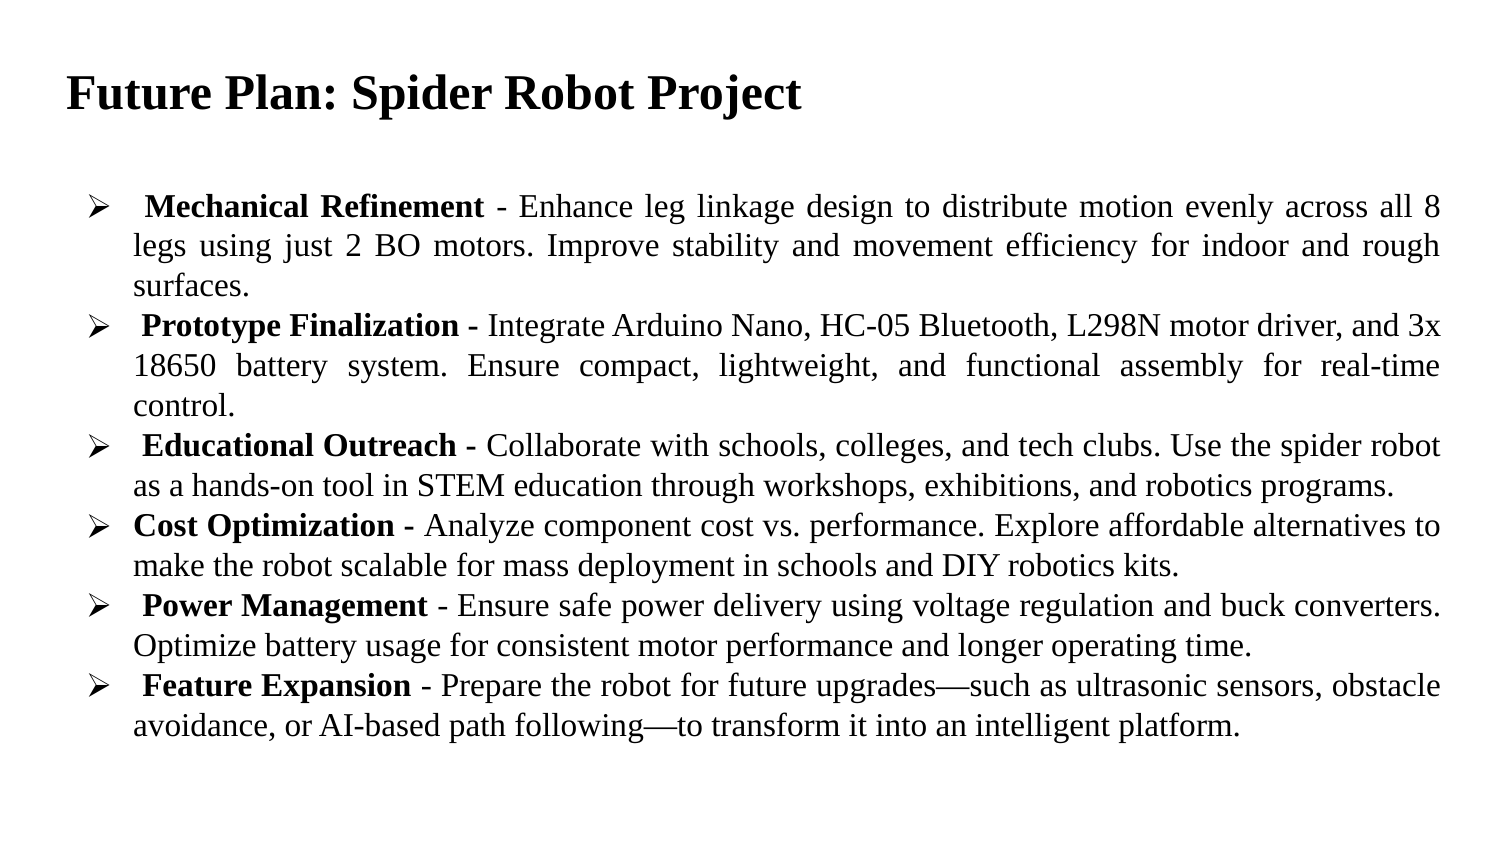

# Future Plan: Spider Robot Project
 Mechanical Refinement - Enhance leg linkage design to distribute motion evenly across all 8 legs using just 2 BO motors. Improve stability and movement efficiency for indoor and rough surfaces.
 Prototype Finalization - Integrate Arduino Nano, HC-05 Bluetooth, L298N motor driver, and 3x 18650 battery system. Ensure compact, lightweight, and functional assembly for real-time control.
 Educational Outreach - Collaborate with schools, colleges, and tech clubs. Use the spider robot as a hands-on tool in STEM education through workshops, exhibitions, and robotics programs.
Cost Optimization - Analyze component cost vs. performance. Explore affordable alternatives to make the robot scalable for mass deployment in schools and DIY robotics kits.
 Power Management - Ensure safe power delivery using voltage regulation and buck converters. Optimize battery usage for consistent motor performance and longer operating time.
 Feature Expansion - Prepare the robot for future upgrades—such as ultrasonic sensors, obstacle avoidance, or AI-based path following—to transform it into an intelligent platform.